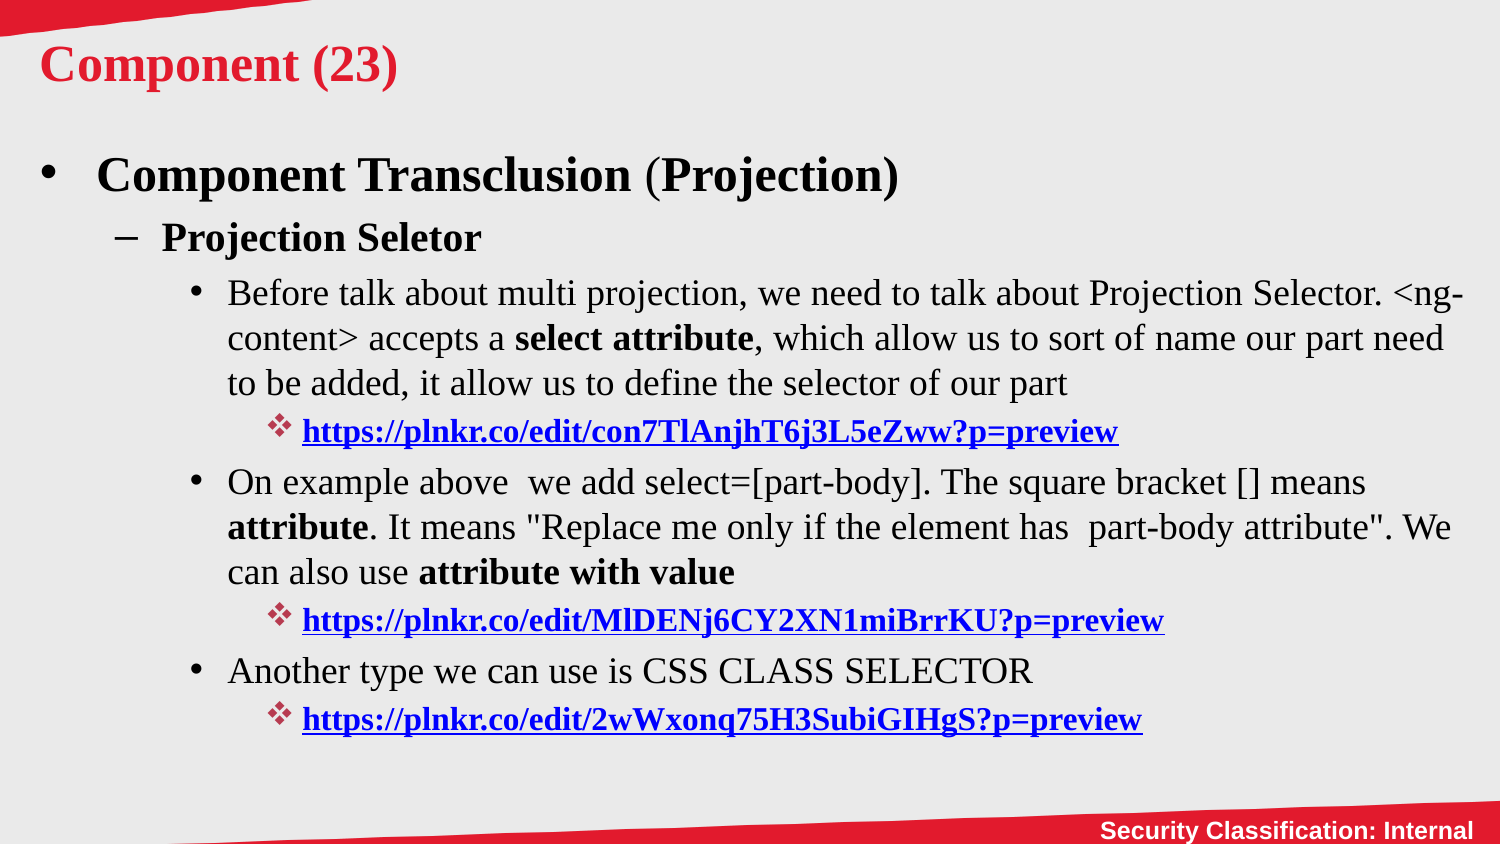

# Component (23)
Component Transclusion (Projection)
Projection Seletor
Before talk about multi projection, we need to talk about Projection Selector. <ng-content> accepts a select attribute, which allow us to sort of name our part need to be added, it allow us to define the selector of our part
https://plnkr.co/edit/con7TlAnjhT6j3L5eZww?p=preview
On example above  we add select=[part-body]. The square bracket [] means attribute. It means "Replace me only if the element has  part-body attribute". We can also use attribute with value
https://plnkr.co/edit/MlDENj6CY2XN1miBrrKU?p=preview
Another type we can use is CSS CLASS SELECTOR
https://plnkr.co/edit/2wWxonq75H3SubiGIHgS?p=preview